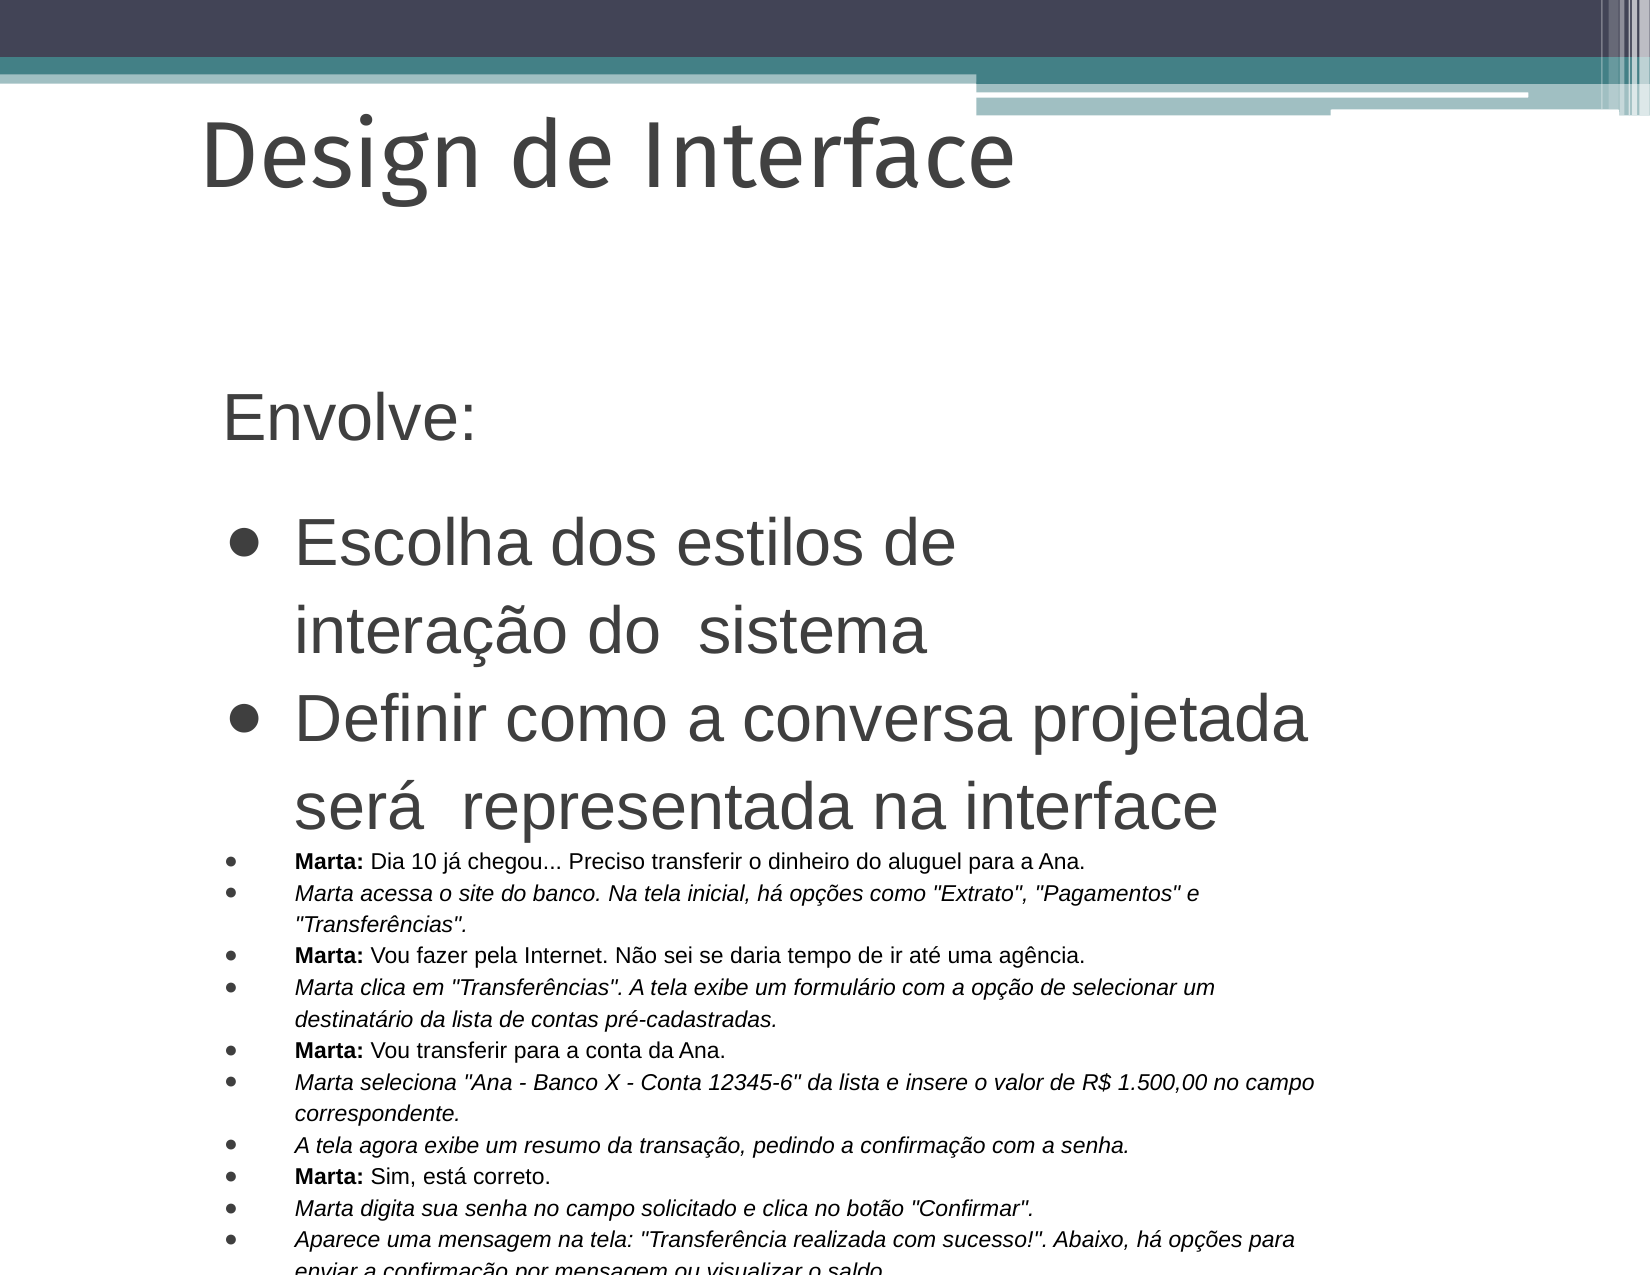

# Design de Interface

Envolve:
Escolha dos estilos de interação do  sistema
Definir como a conversa projetada será  representada na interface
Marta: Dia 10 já chegou... Preciso transferir o dinheiro do aluguel para a Ana.
Marta acessa o site do banco. Na tela inicial, há opções como "Extrato", "Pagamentos" e "Transferências".
Marta: Vou fazer pela Internet. Não sei se daria tempo de ir até uma agência.
Marta clica em "Transferências". A tela exibe um formulário com a opção de selecionar um destinatário da lista de contas pré-cadastradas.
Marta: Vou transferir para a conta da Ana.
Marta seleciona "Ana - Banco X - Conta 12345-6" da lista e insere o valor de R$ 1.500,00 no campo correspondente.
A tela agora exibe um resumo da transação, pedindo a confirmação com a senha.
Marta: Sim, está correto.
Marta digita sua senha no campo solicitado e clica no botão "Confirmar".
Aparece uma mensagem na tela: "Transferência realizada com sucesso!". Abaixo, há opções para enviar a confirmação por mensagem ou visualizar o saldo.
Marta: Ótimo! Agora vou enviar a confirmação para a Ana.
Marta clica na opção "Enviar confirmação". Uma caixa de diálogo pergunta se deseja enviar por e-mail ou mensagem. Ela escolhe "Mensagem" e confirma o envio para Ana e para si mesma.
Aparece uma notificação: "Confirmação enviada com sucesso!"
Marta: Vou verificar meu saldo.
Marta clica em "Ver Saldo". A tela exibe o saldo atualizado: R$ 2.350,00.
Marta: Perfeito. Vou sair do sistema agora.
Marta clica no botão "Sair". A tela retorna à página inicial do banco, exibindo a mensagem "Você saiu do sistema. Até a próxima!".